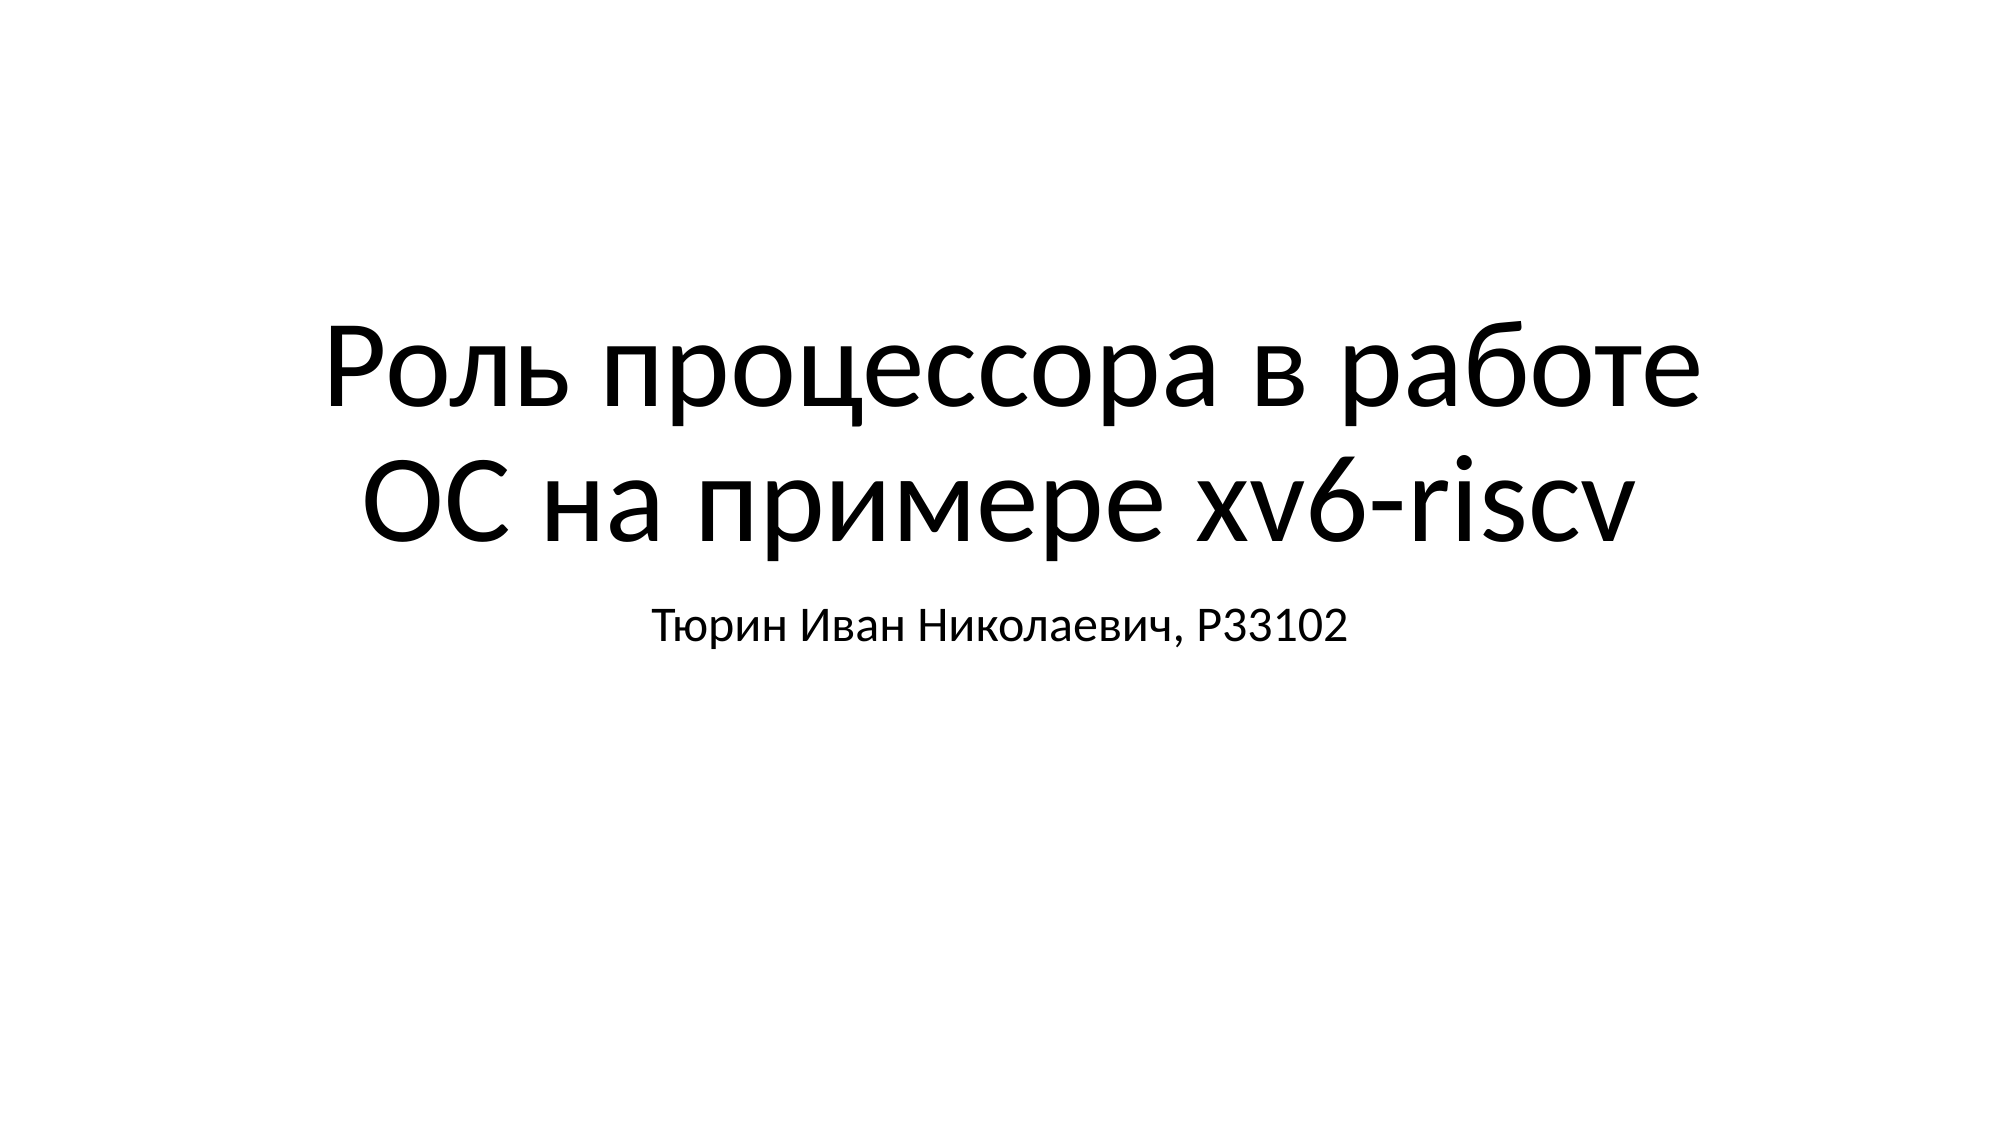

# Роль процессора в работе ОС на примере xv6-riscv
Тюрин Иван Николаевич, P33102